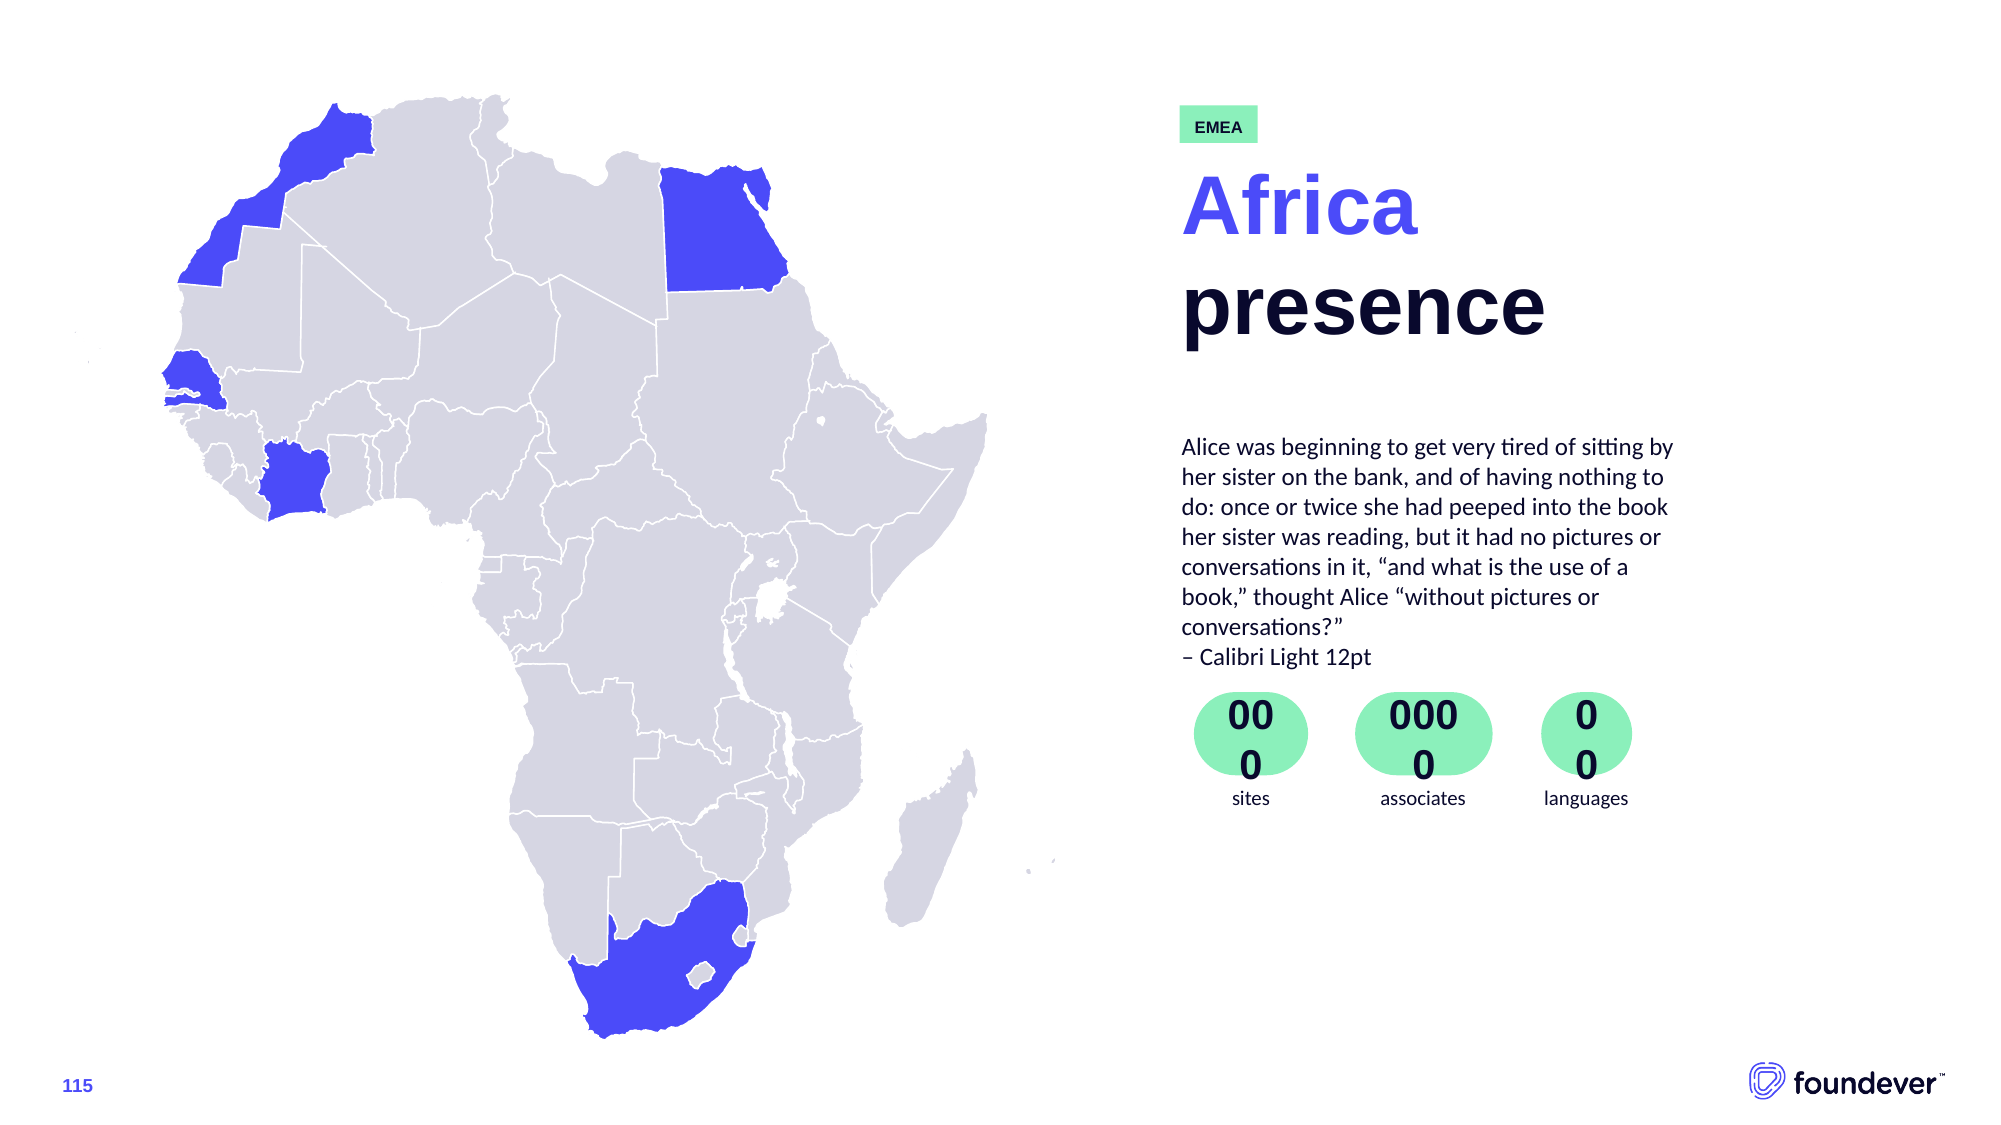

EMEA
Africa
presence

Alice was beginning to get very tired of sitting by her sister on the bank, and of having nothing to do: once or twice she had peeped into the book her sister was reading, but it had no pictures or conversations in it, “and what is the use of a book,” thought Alice “without pictures or conversations?”
– Calibri Light 12pt
000
0000
00
sites
associates
languages